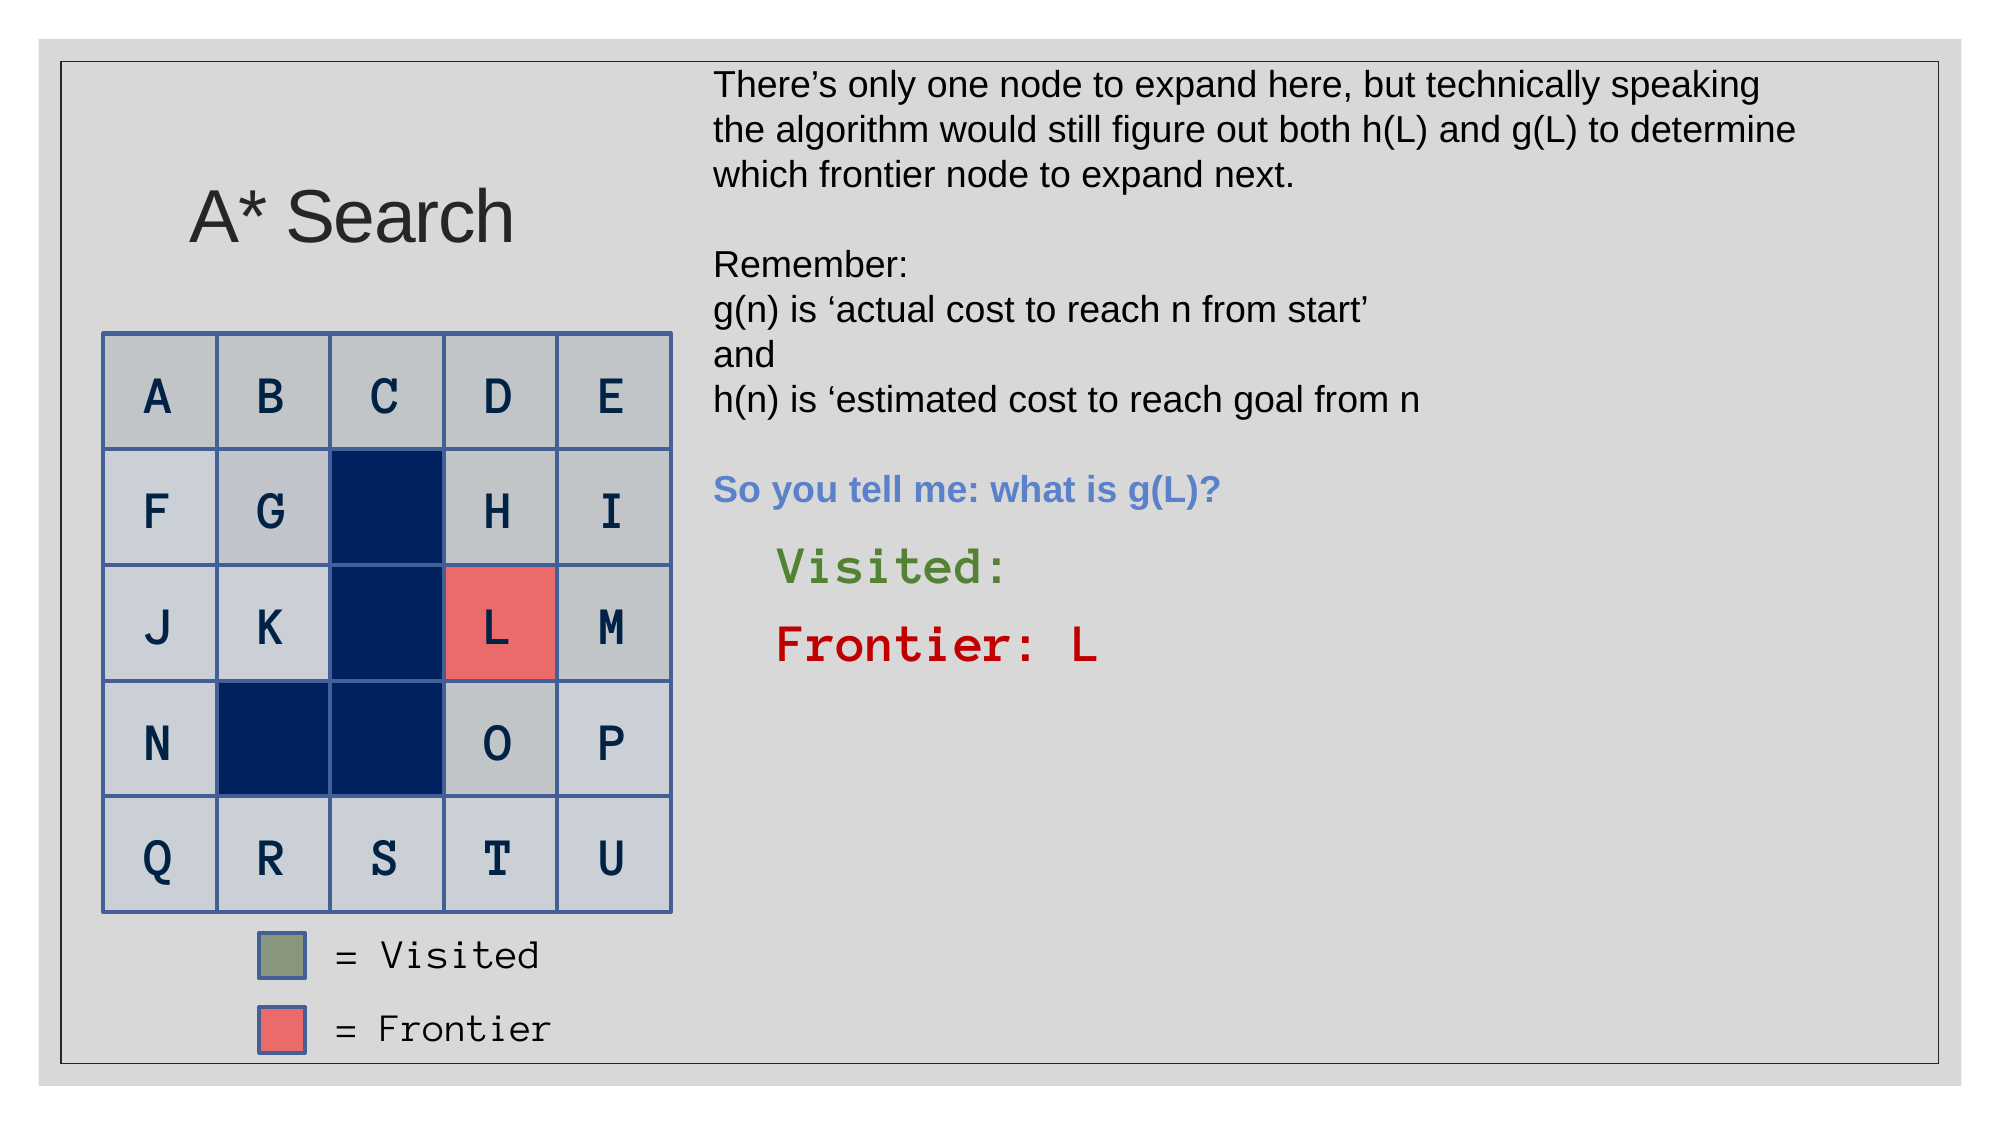

There’s only one node to expand here, but technically speaking the algorithm would still figure out both h(L) and g(L) to determine which frontier node to expand next.

Remember:
g(n) is ‘actual cost to reach n from start’
and
h(n) is ‘estimated cost to reach goal from n

So you tell me: what is g(L)?
# A* Search
D
E
A
B
C
H
I
F
G

L
M
J
K

O
P
N

T
U
Q
R
S

Visited:
Frontier: L
= Visited

= Frontier